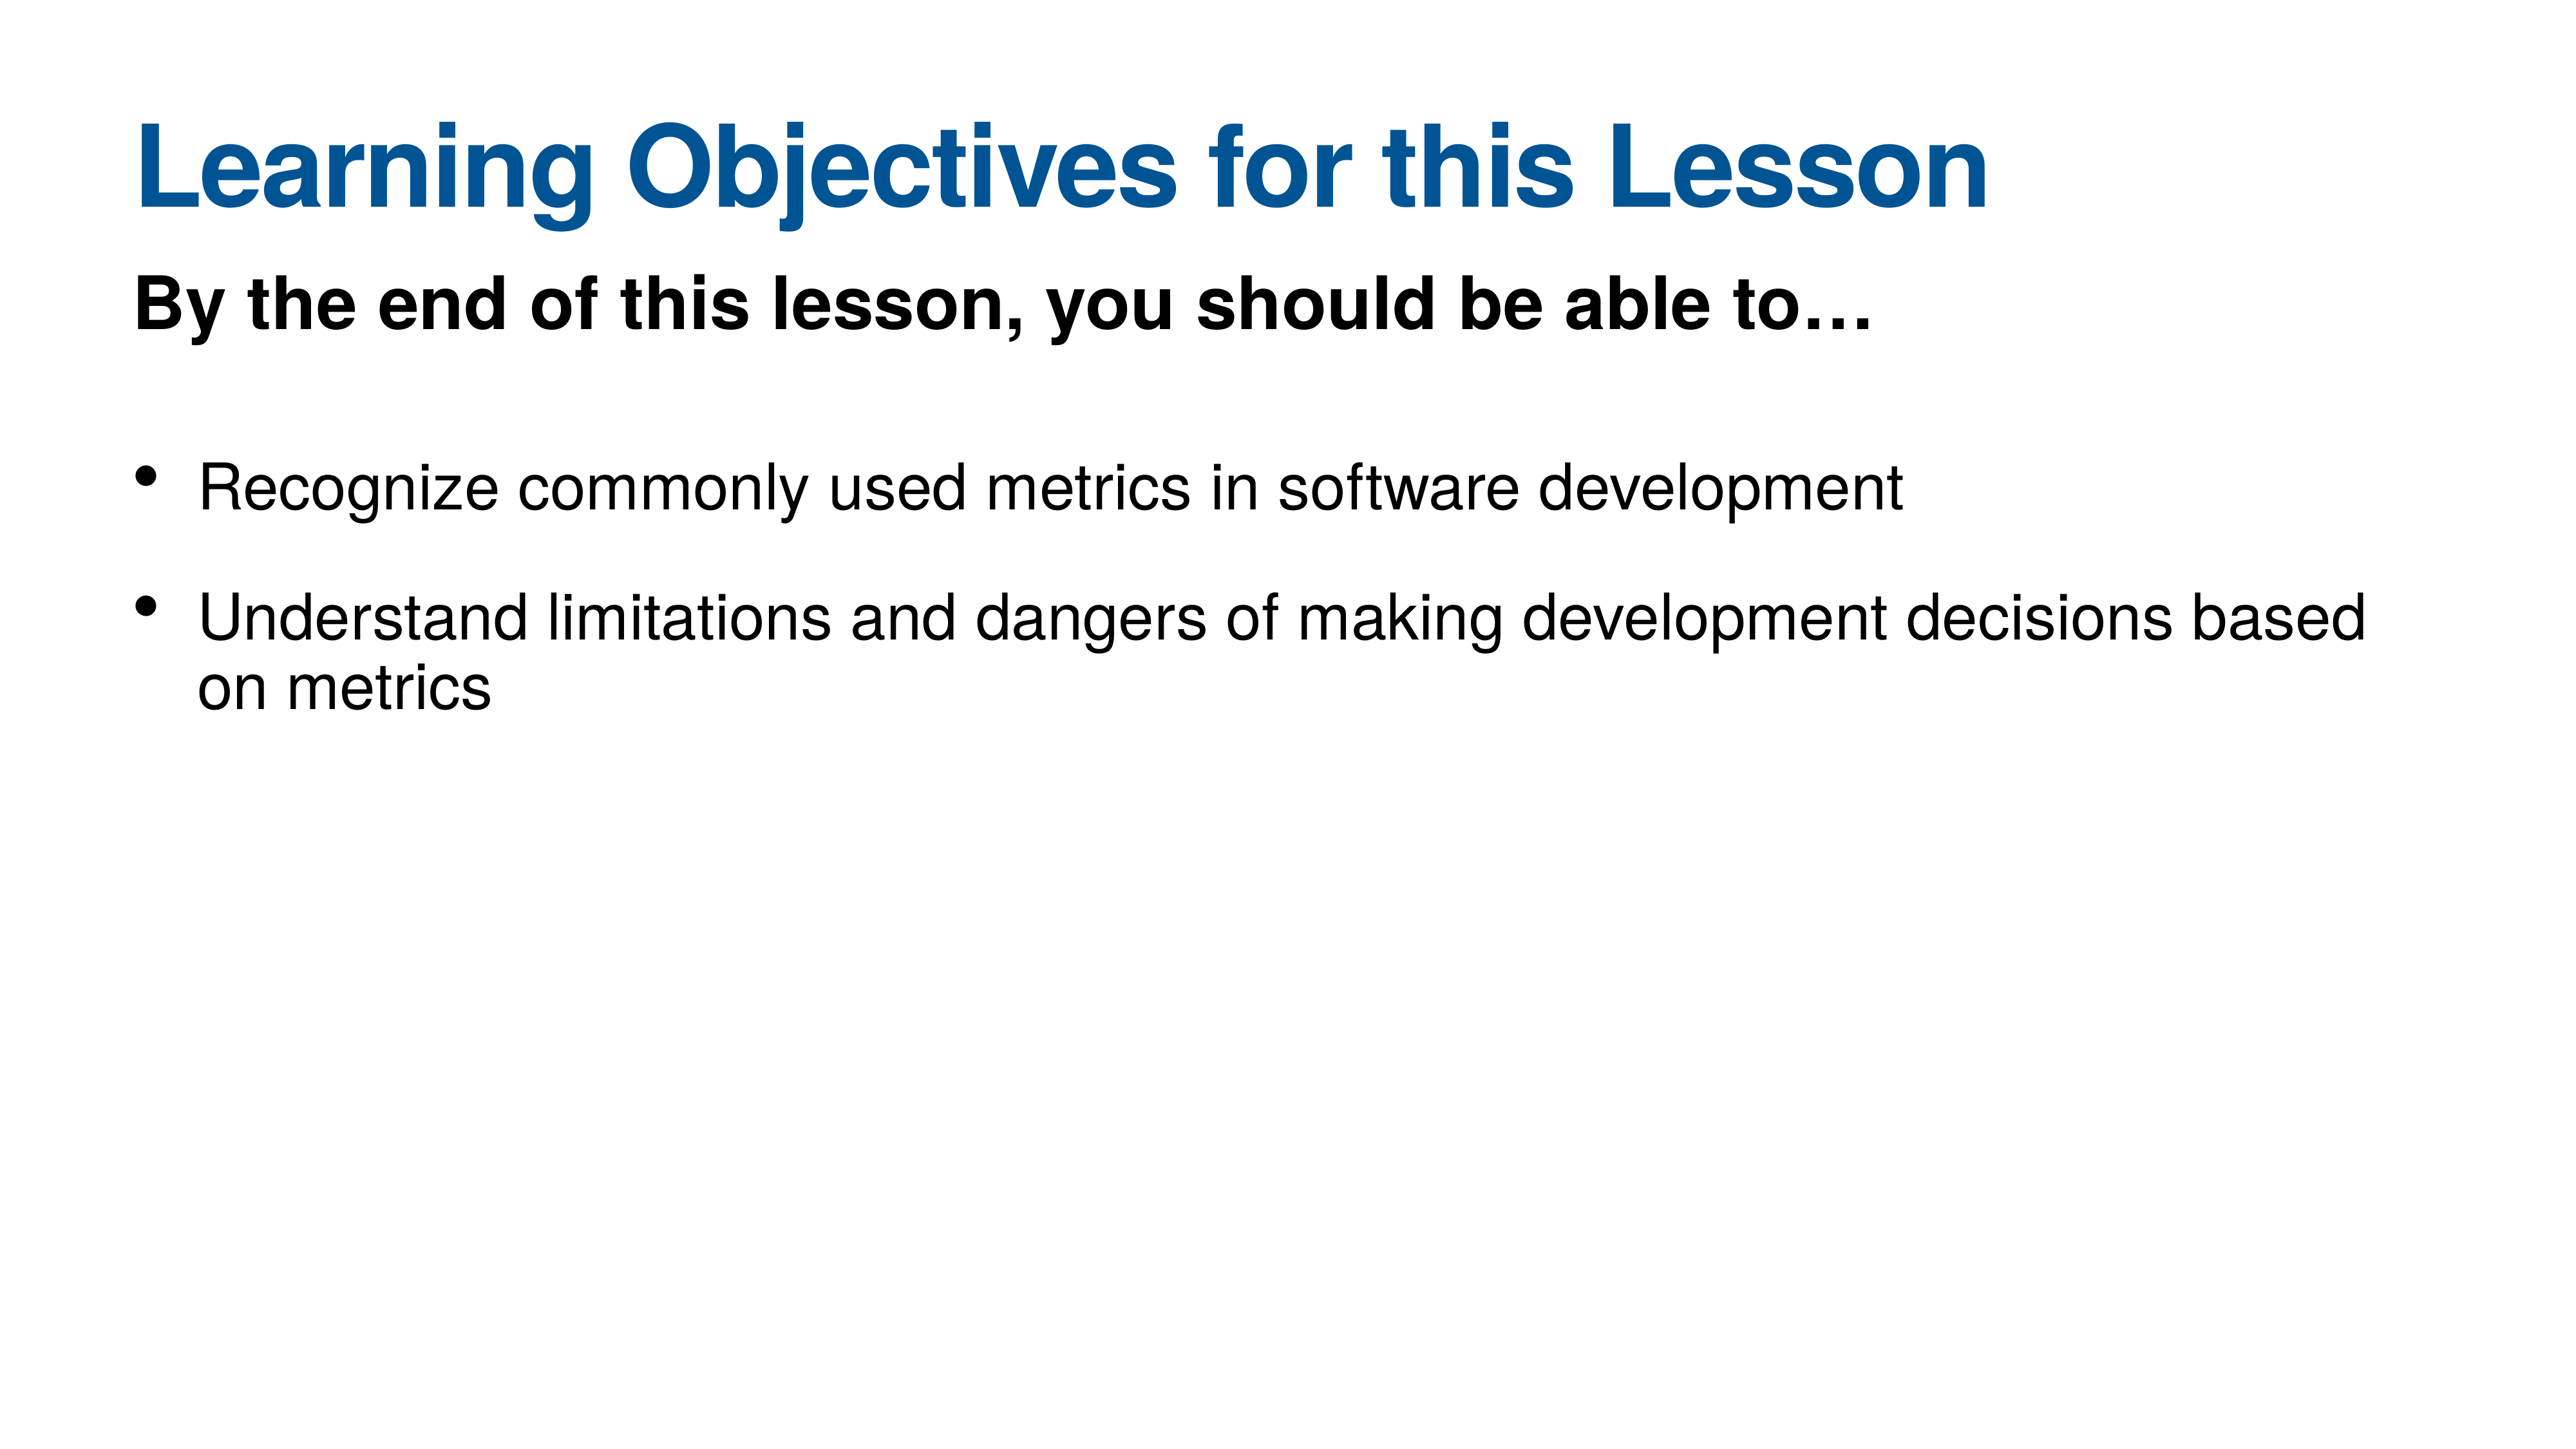

# Learning Objectives for this Lesson
By the end of this lesson, you should be able to…
Recognize commonly used metrics in software development
Understand limitations and dangers of making development decisions based on metrics